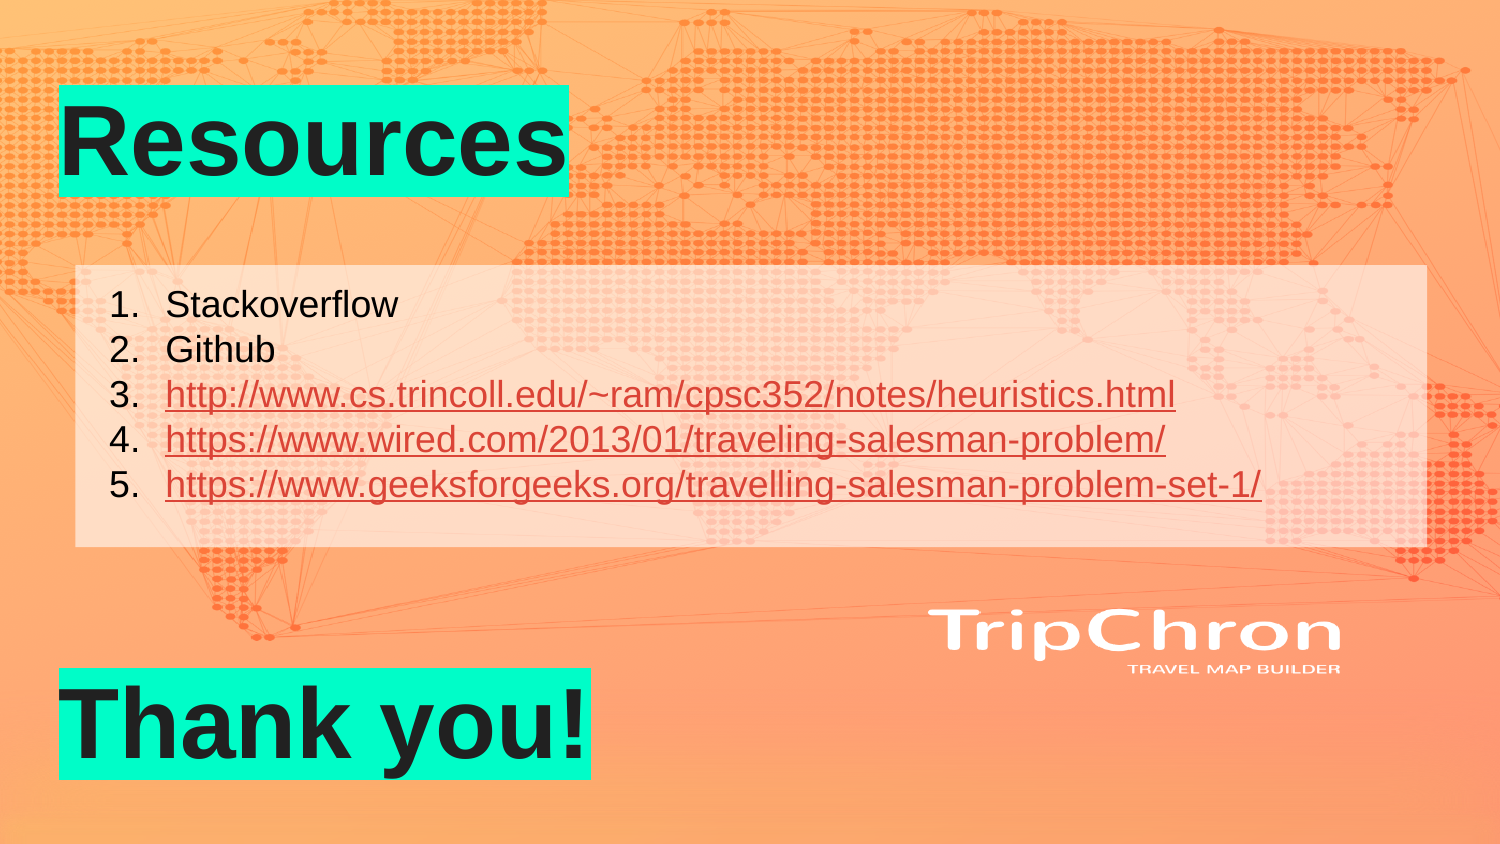

# Resources
Stackoverflow
Github
http://www.cs.trincoll.edu/~ram/cpsc352/notes/heuristics.html
https://www.wired.com/2013/01/traveling-salesman-problem/
https://www.geeksforgeeks.org/travelling-salesman-problem-set-1/
Thank you!